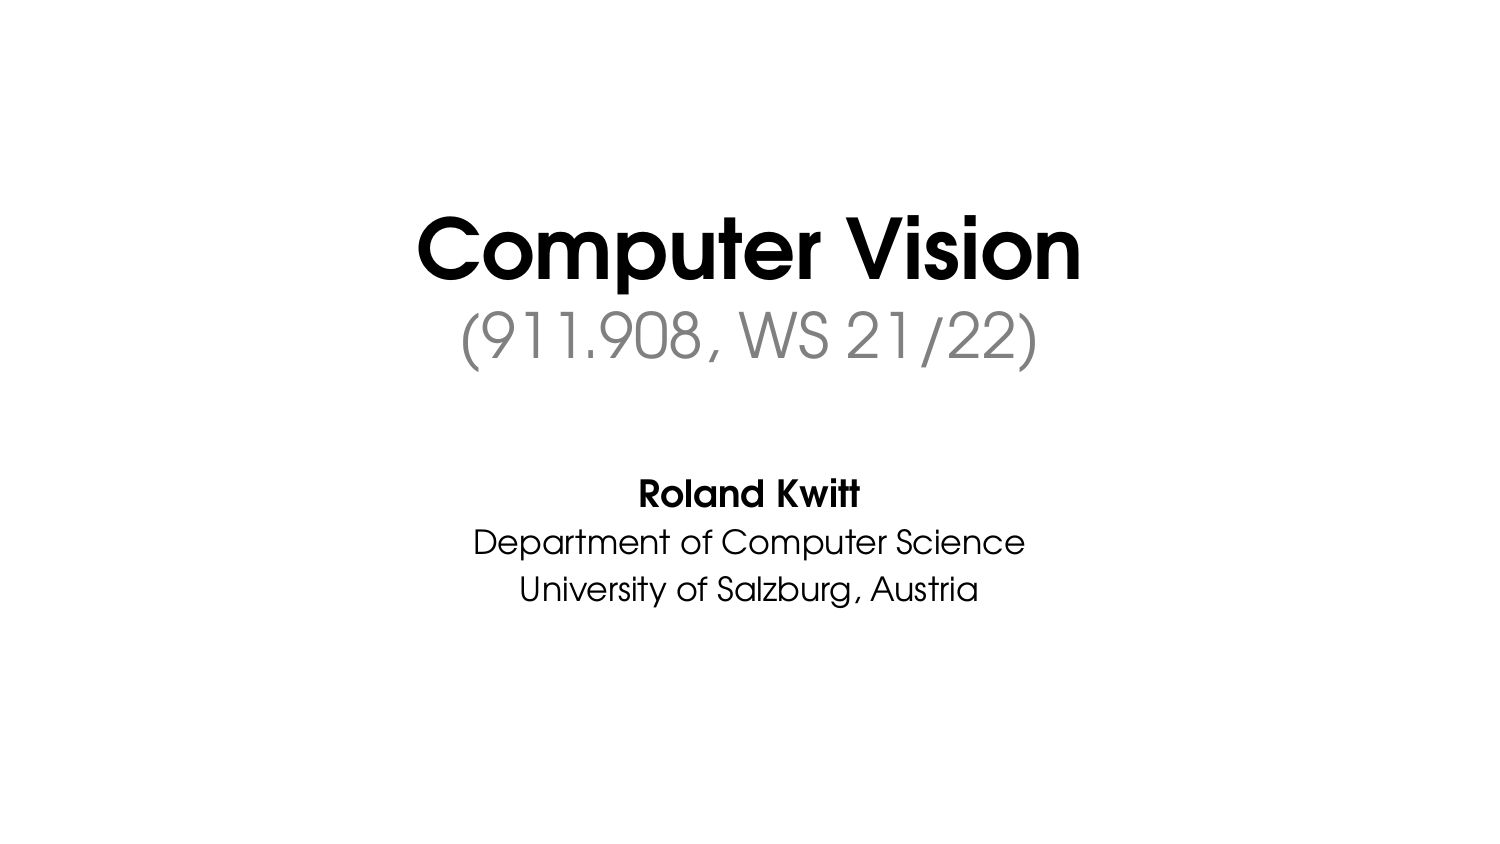

# Computer Vision (911.908, WS 21/22)
Roland Kwitt
Department of Computer Science
University of Salzburg, Austria